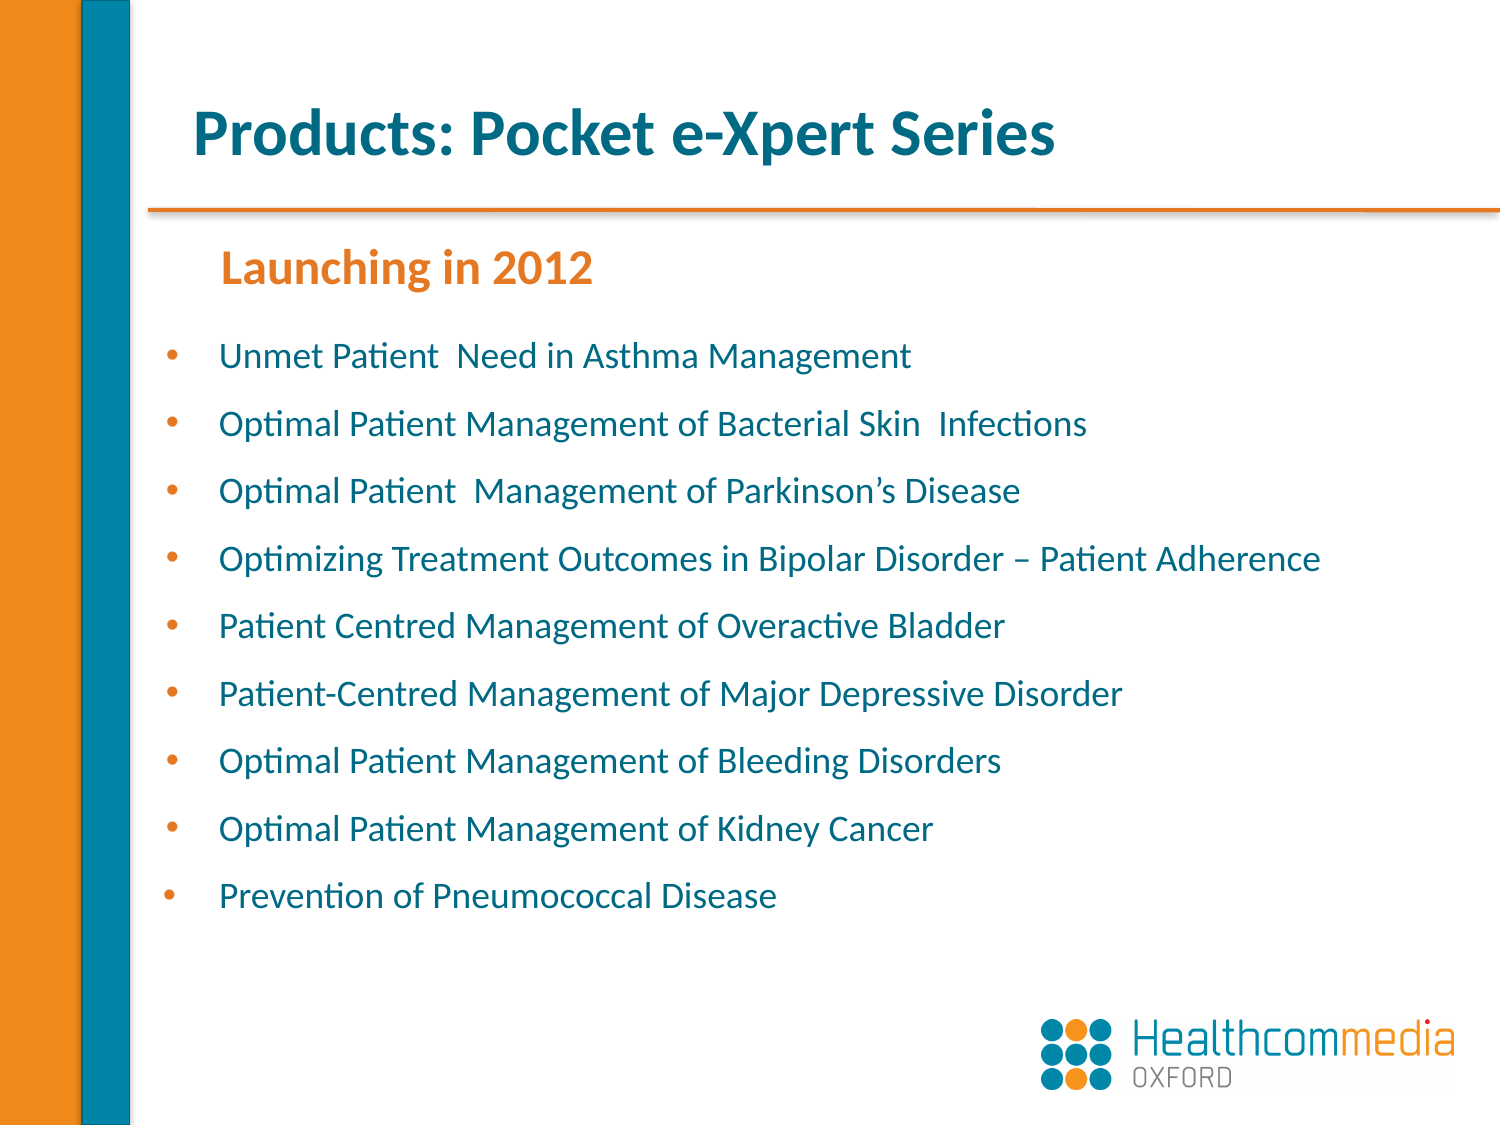

# Products: Pocket e-Xpert Series
Launching in 2012
Unmet Patient  Need in Asthma Management
Optimal Patient Management of Bacterial Skin  Infections
Optimal Patient  Management of Parkinson’s Disease
Optimizing Treatment Outcomes in Bipolar Disorder – Patient Adherence
Patient Centred Management of Overactive Bladder
Patient-Centred Management of Major Depressive Disorder
Optimal Patient Management of Bleeding Disorders
Optimal Patient Management of Kidney Cancer
Prevention of Pneumococcal Disease